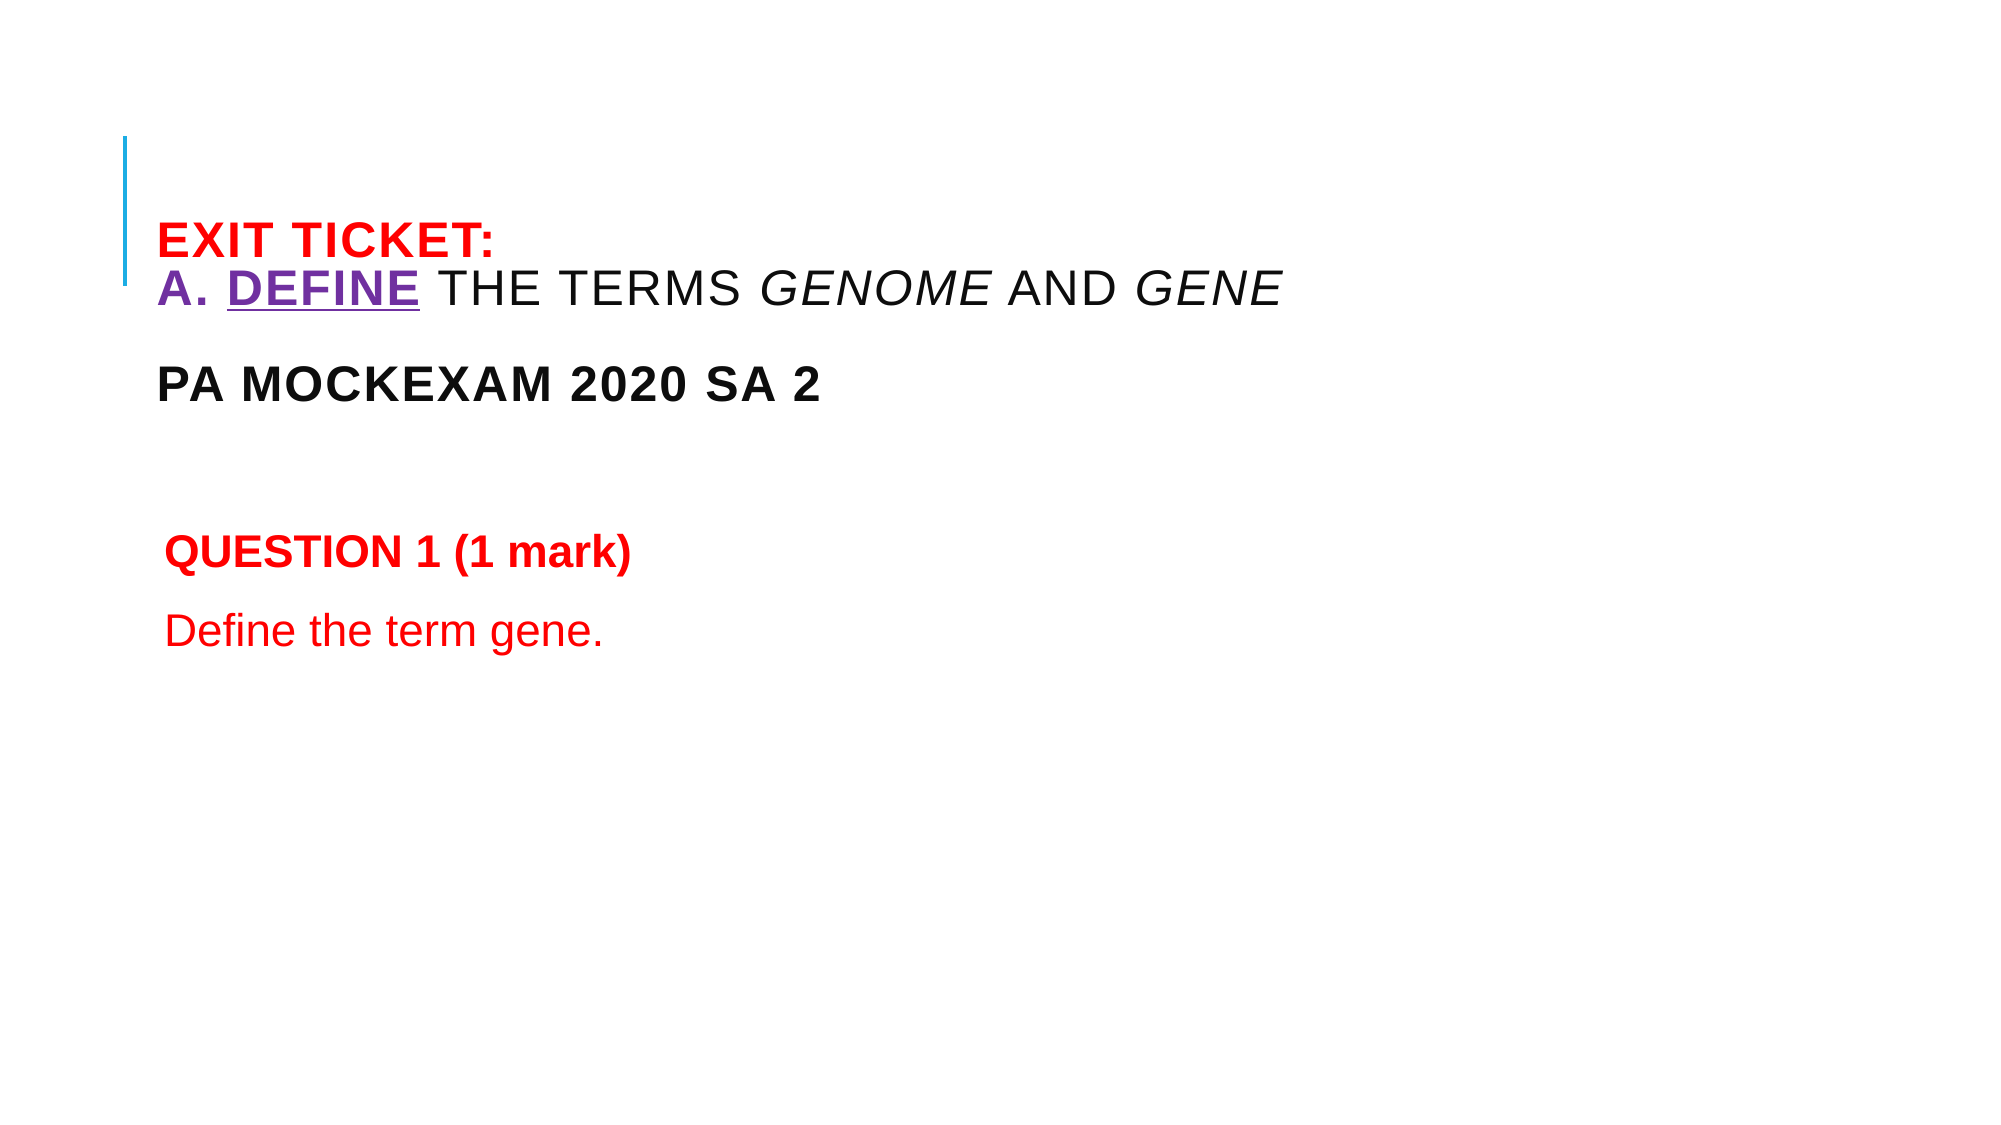

# Exit ticket: A. Define the terms genome and gene PA MOCKEXAM 2020 SA 2
QUESTION 1 (1 mark)
Define the term gene.